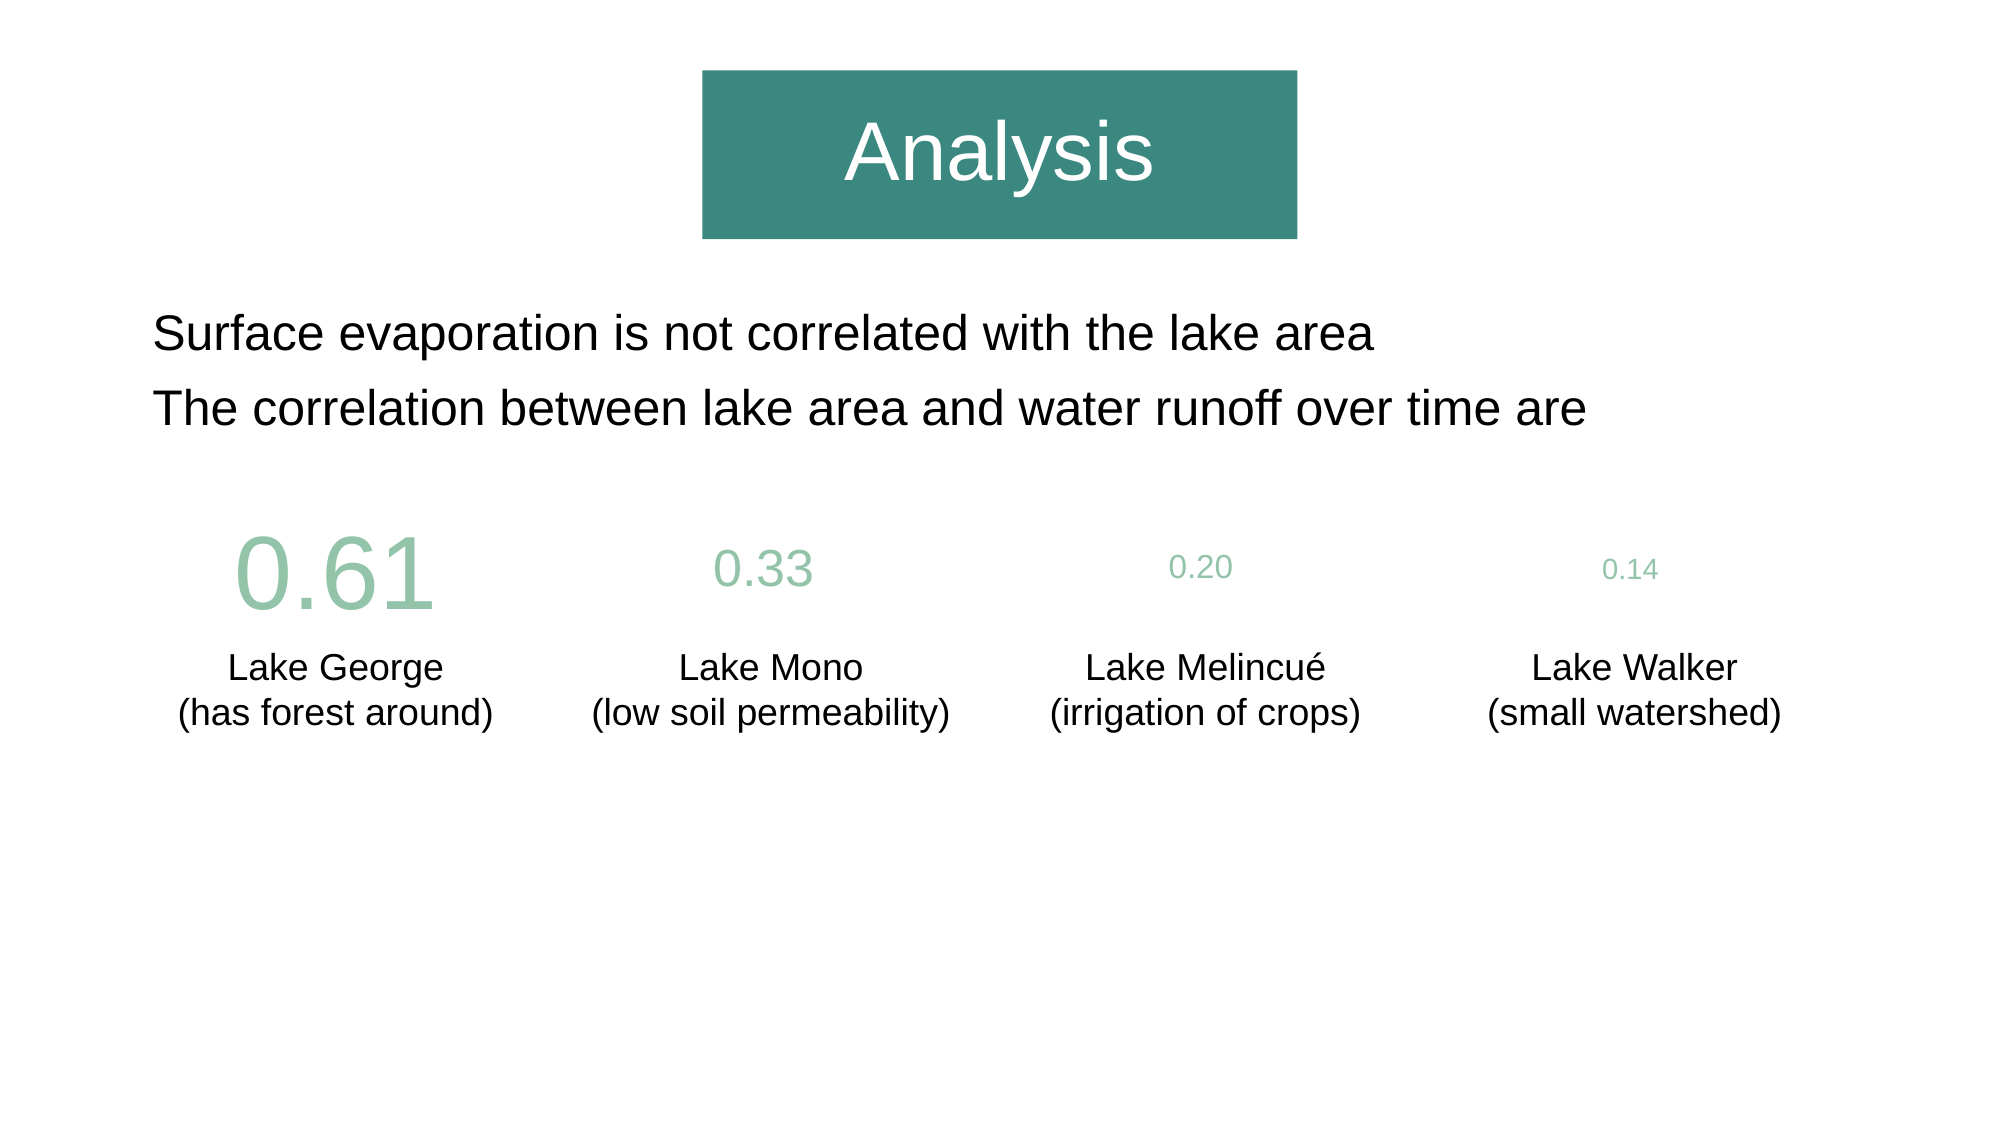

Analysis
Surface evaporation is not correlated with the lake area
The correlation between lake area and water runoff over time are

0.61
0.33
0.20
0.14
Lake Walker
(small watershed)
Lake Mono
(low soil permeability)
Lake Melincué
(irrigation of crops)
Lake George
(has forest around)